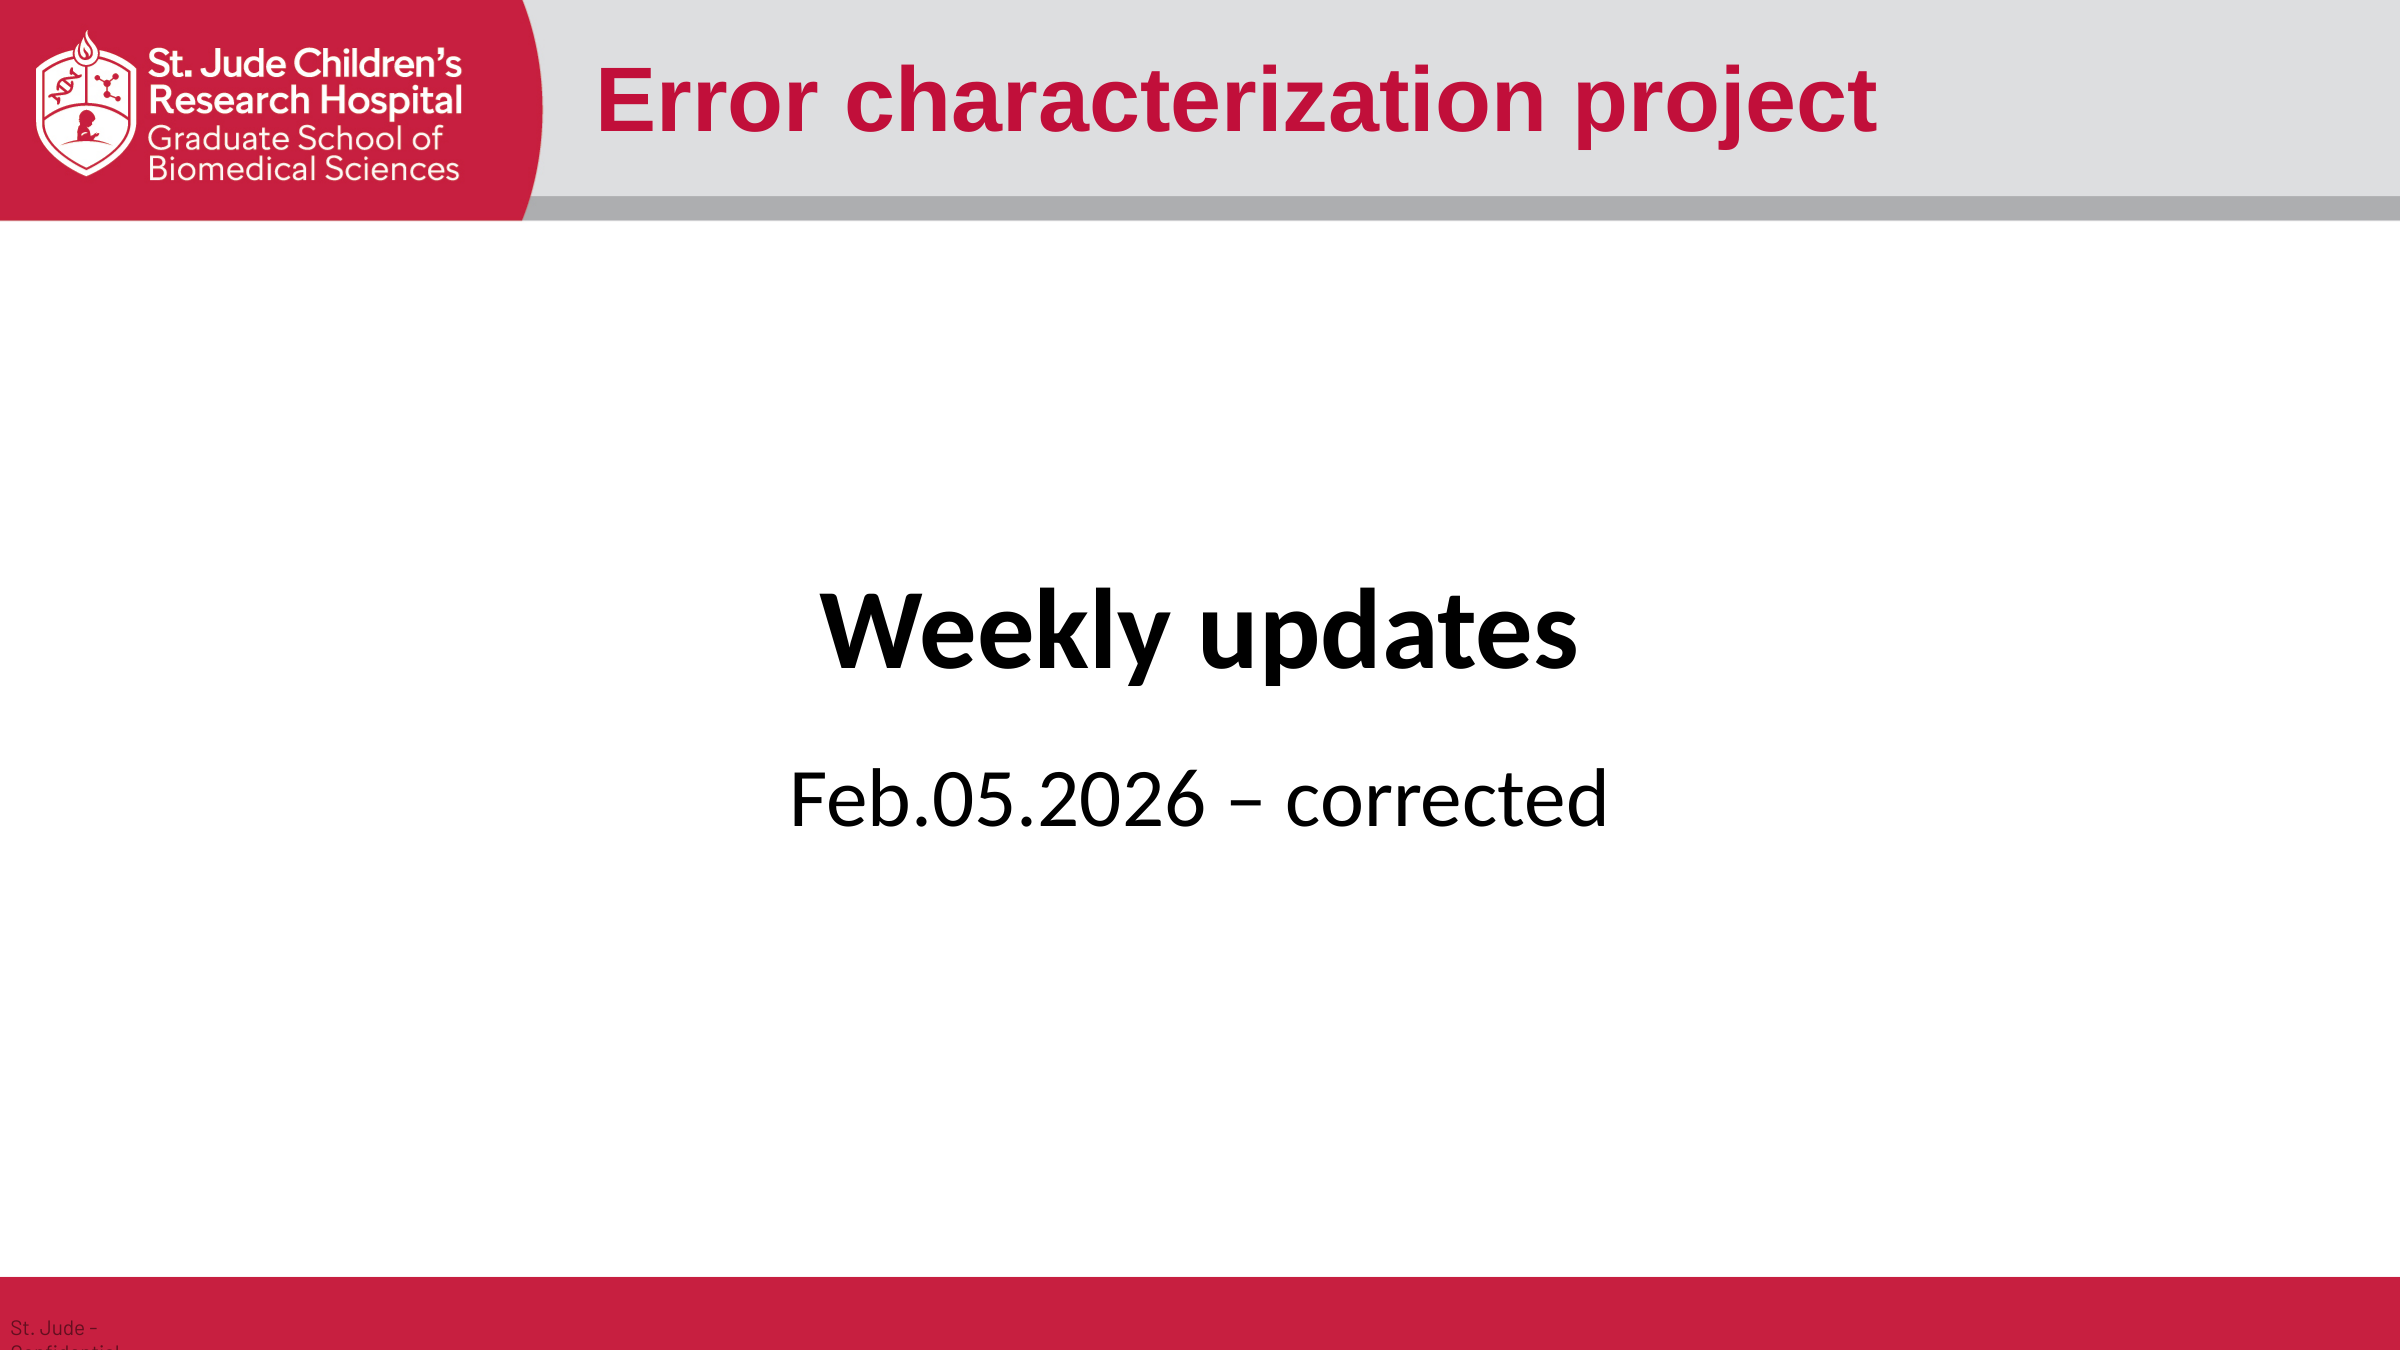

Error characterization project
Weekly updates
Feb.05.2026 – corrected